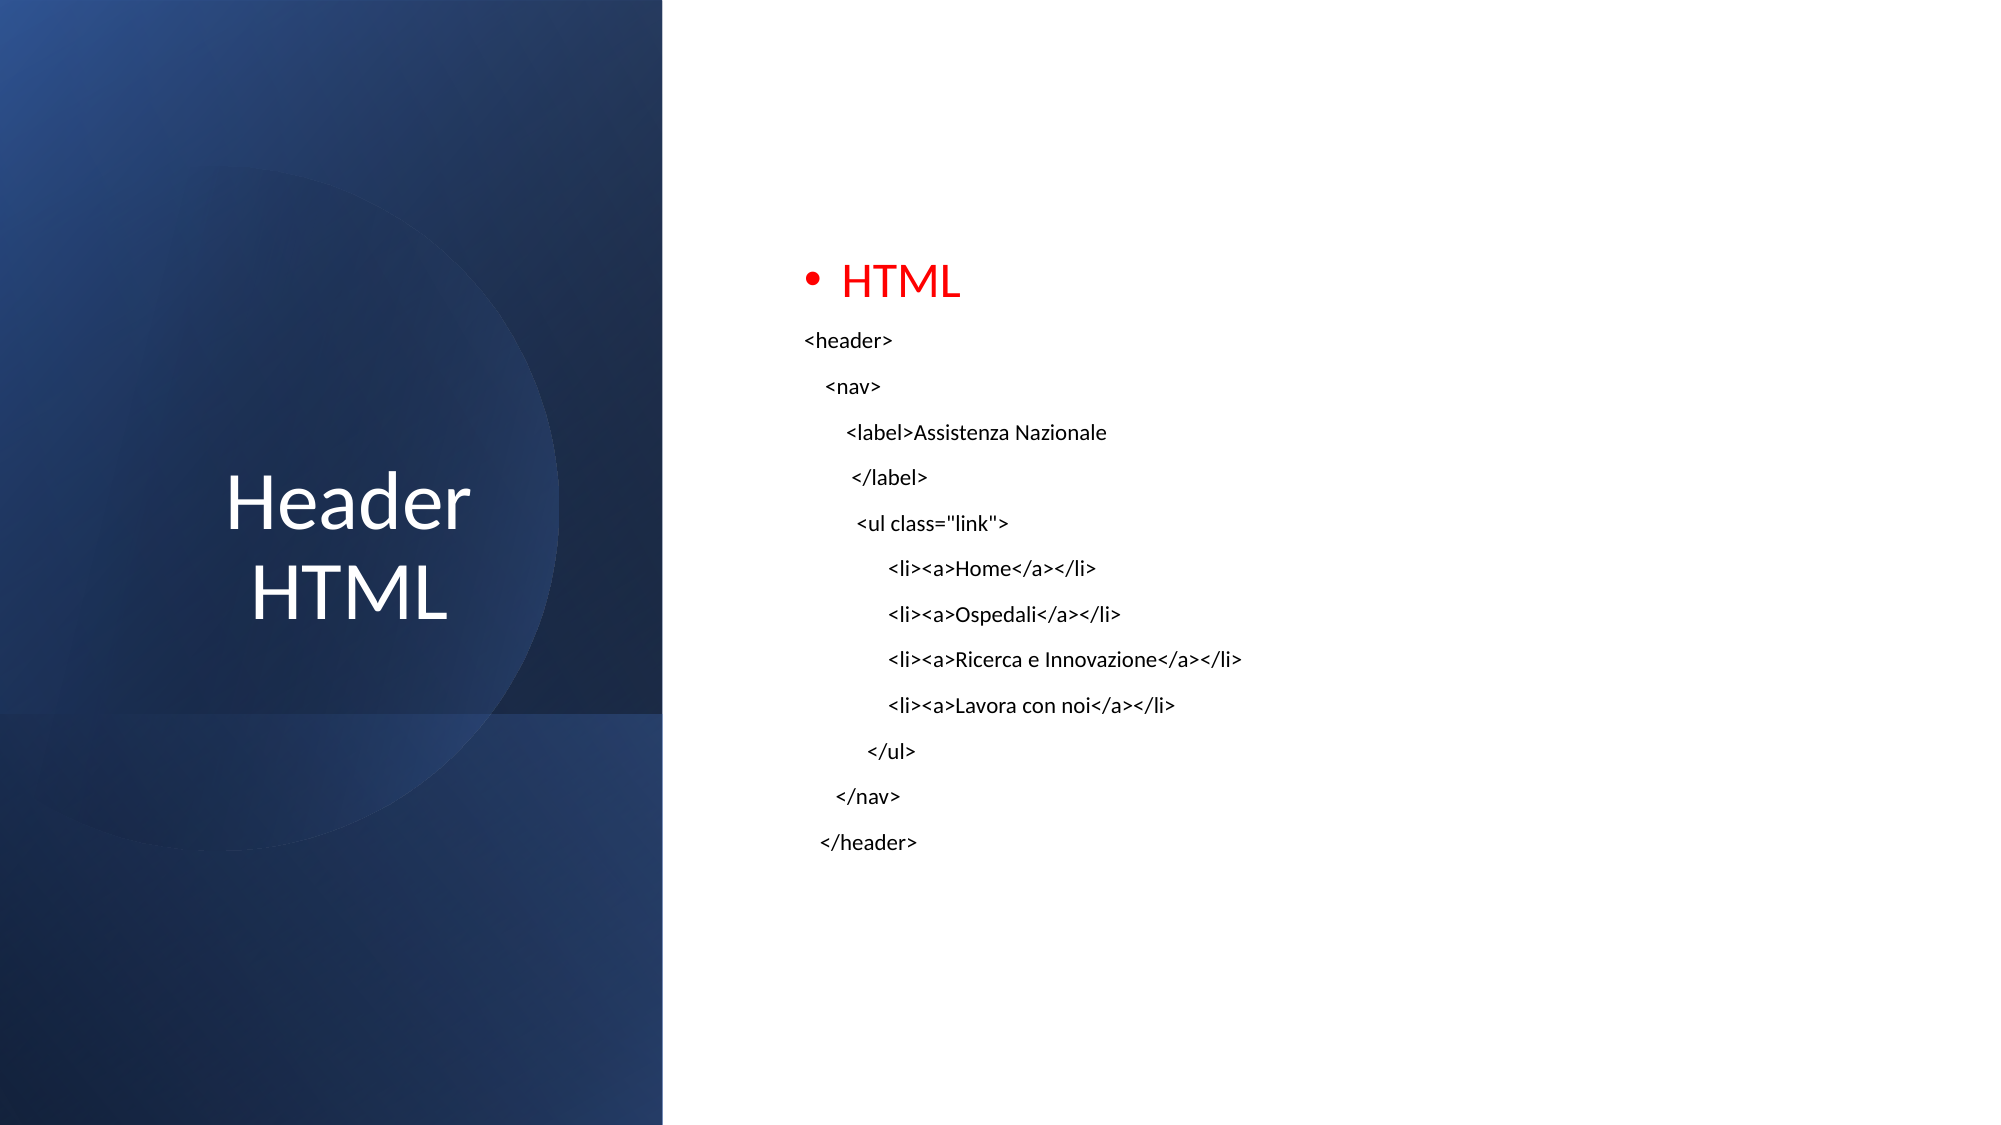

# Header HTML
HTML
<header>
    <nav>
        <label>Assistenza Nazionale
         </label>
          <ul class="link">
                <li><a>Home</a></li>
                <li><a>Ospedali</a></li>
                <li><a>Ricerca e Innovazione</a></li>
                <li><a>Lavora con noi</a></li>
            </ul>
      </nav>
   </header>